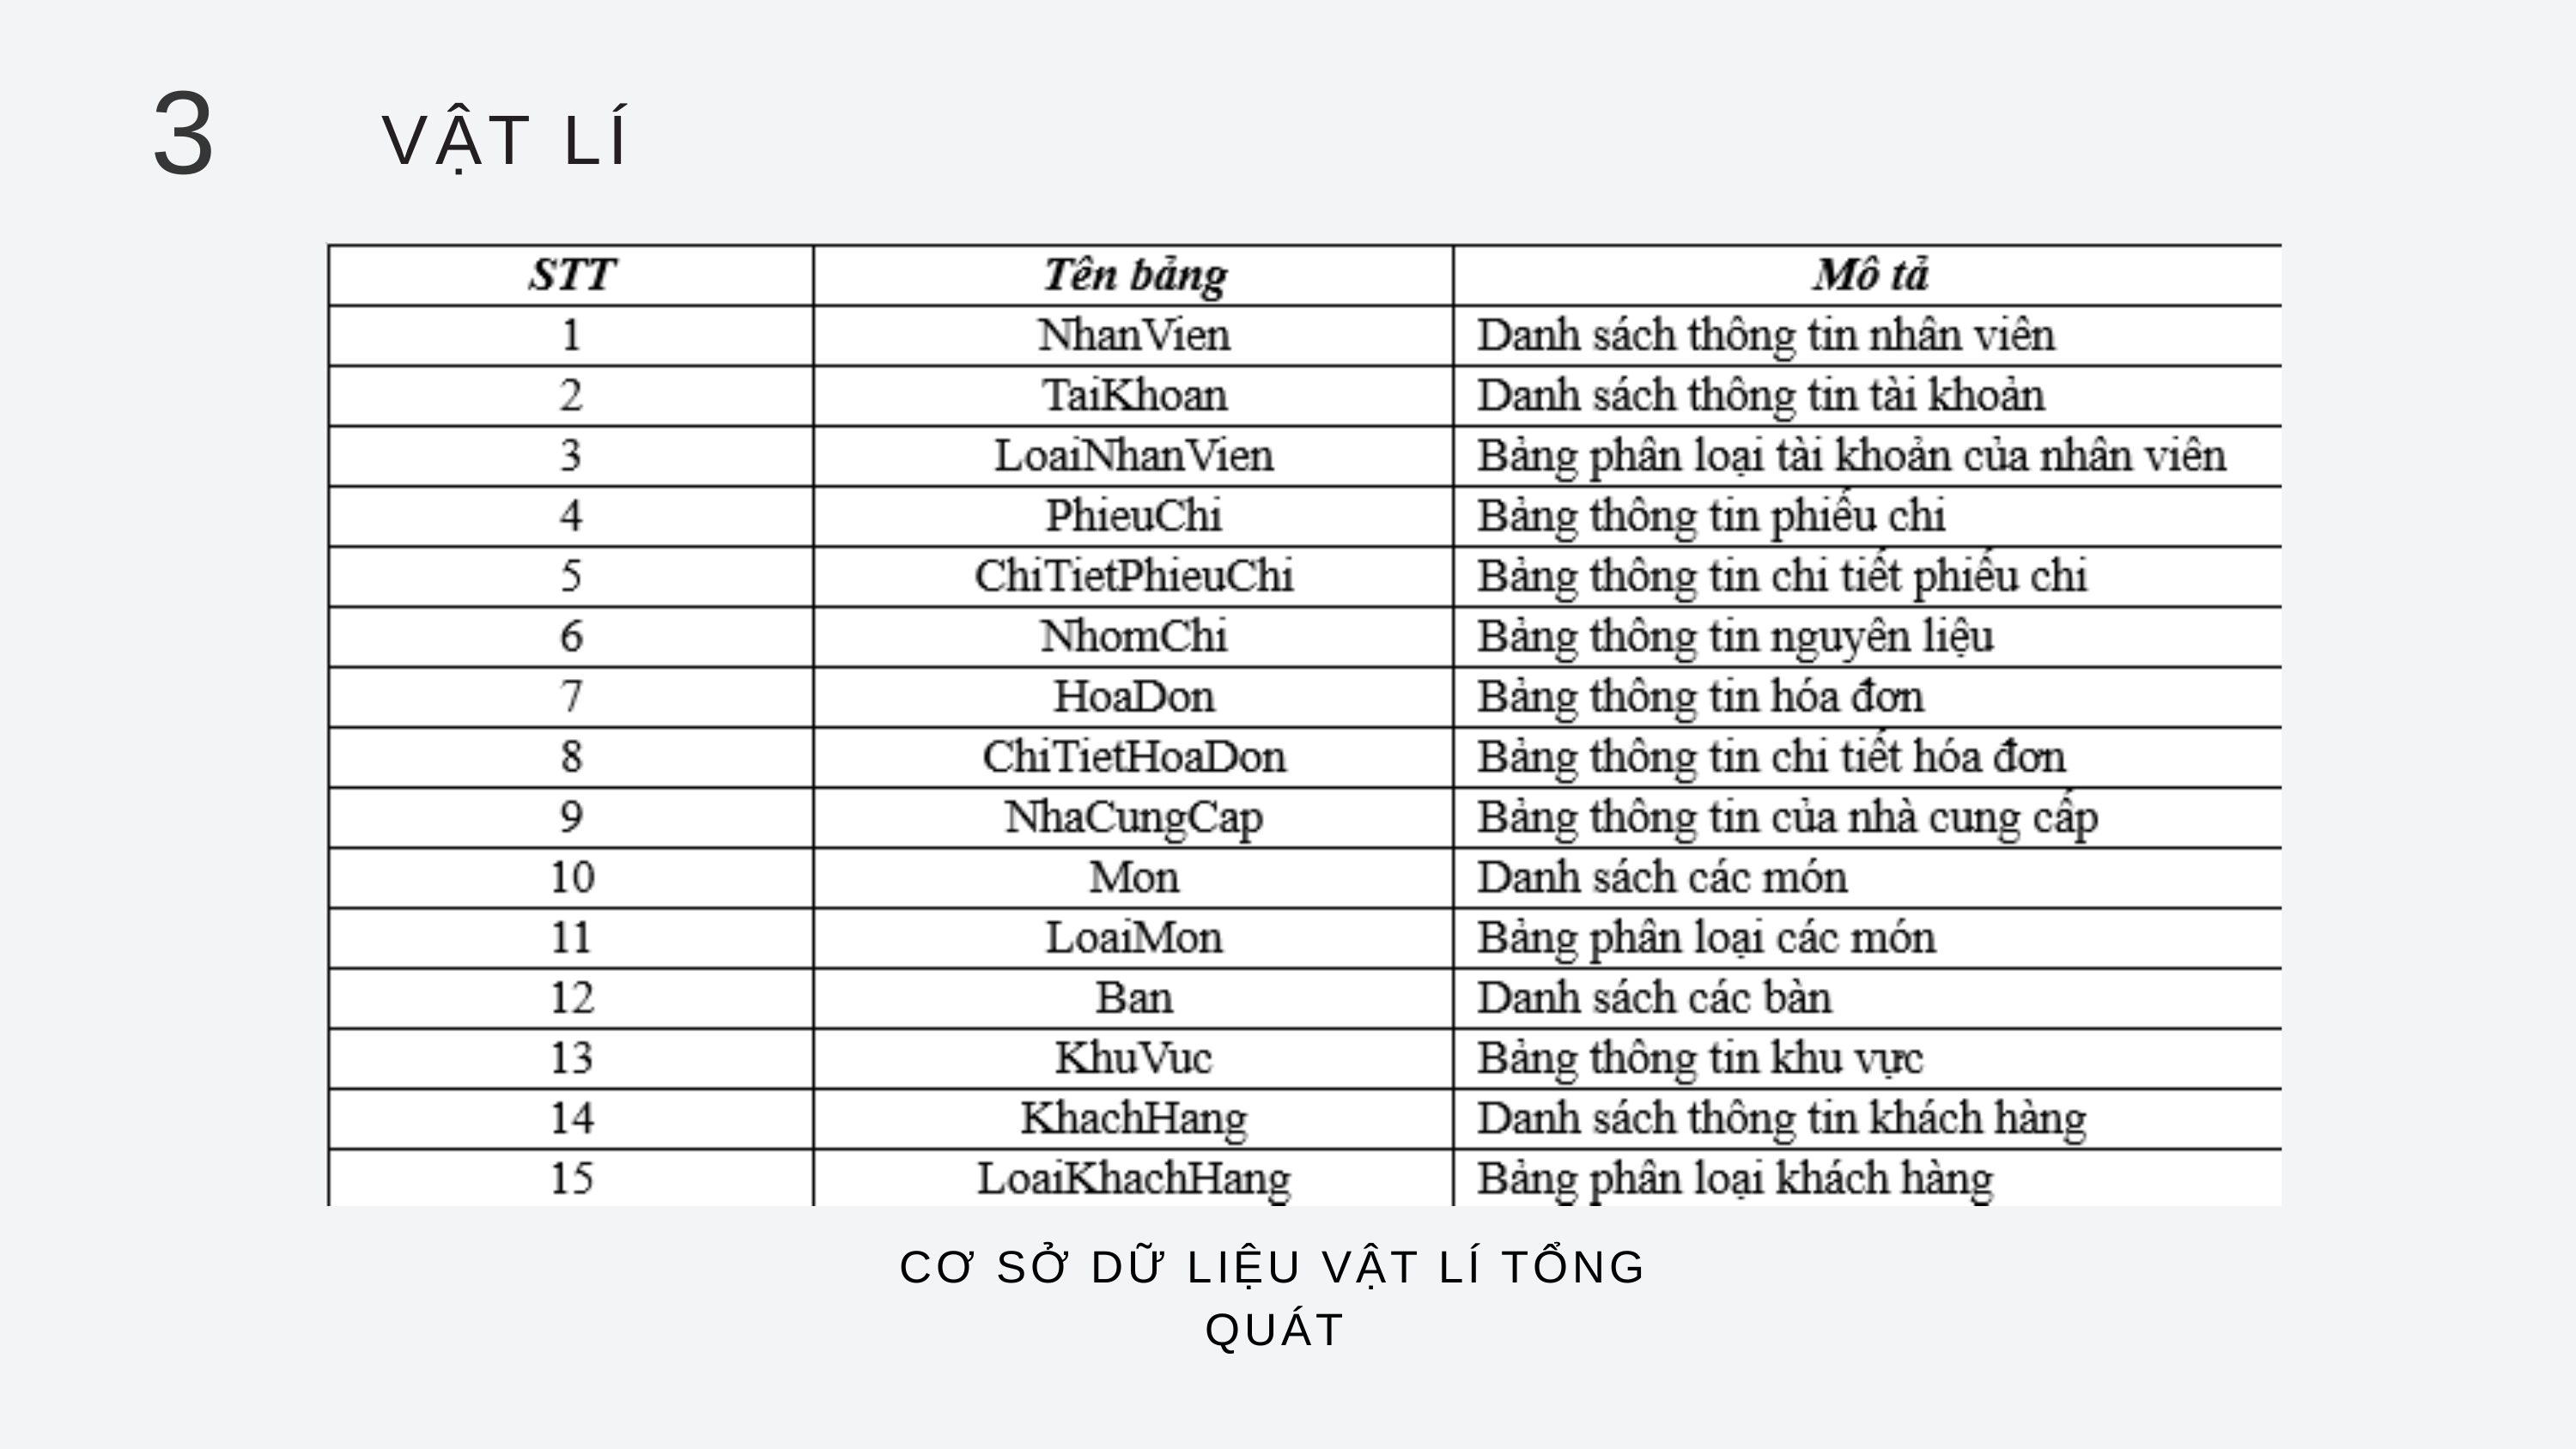

3
VẬT LÍ

CƠ SỞ DỮ LIỆU VẬT LÍ TỔNG QUÁT